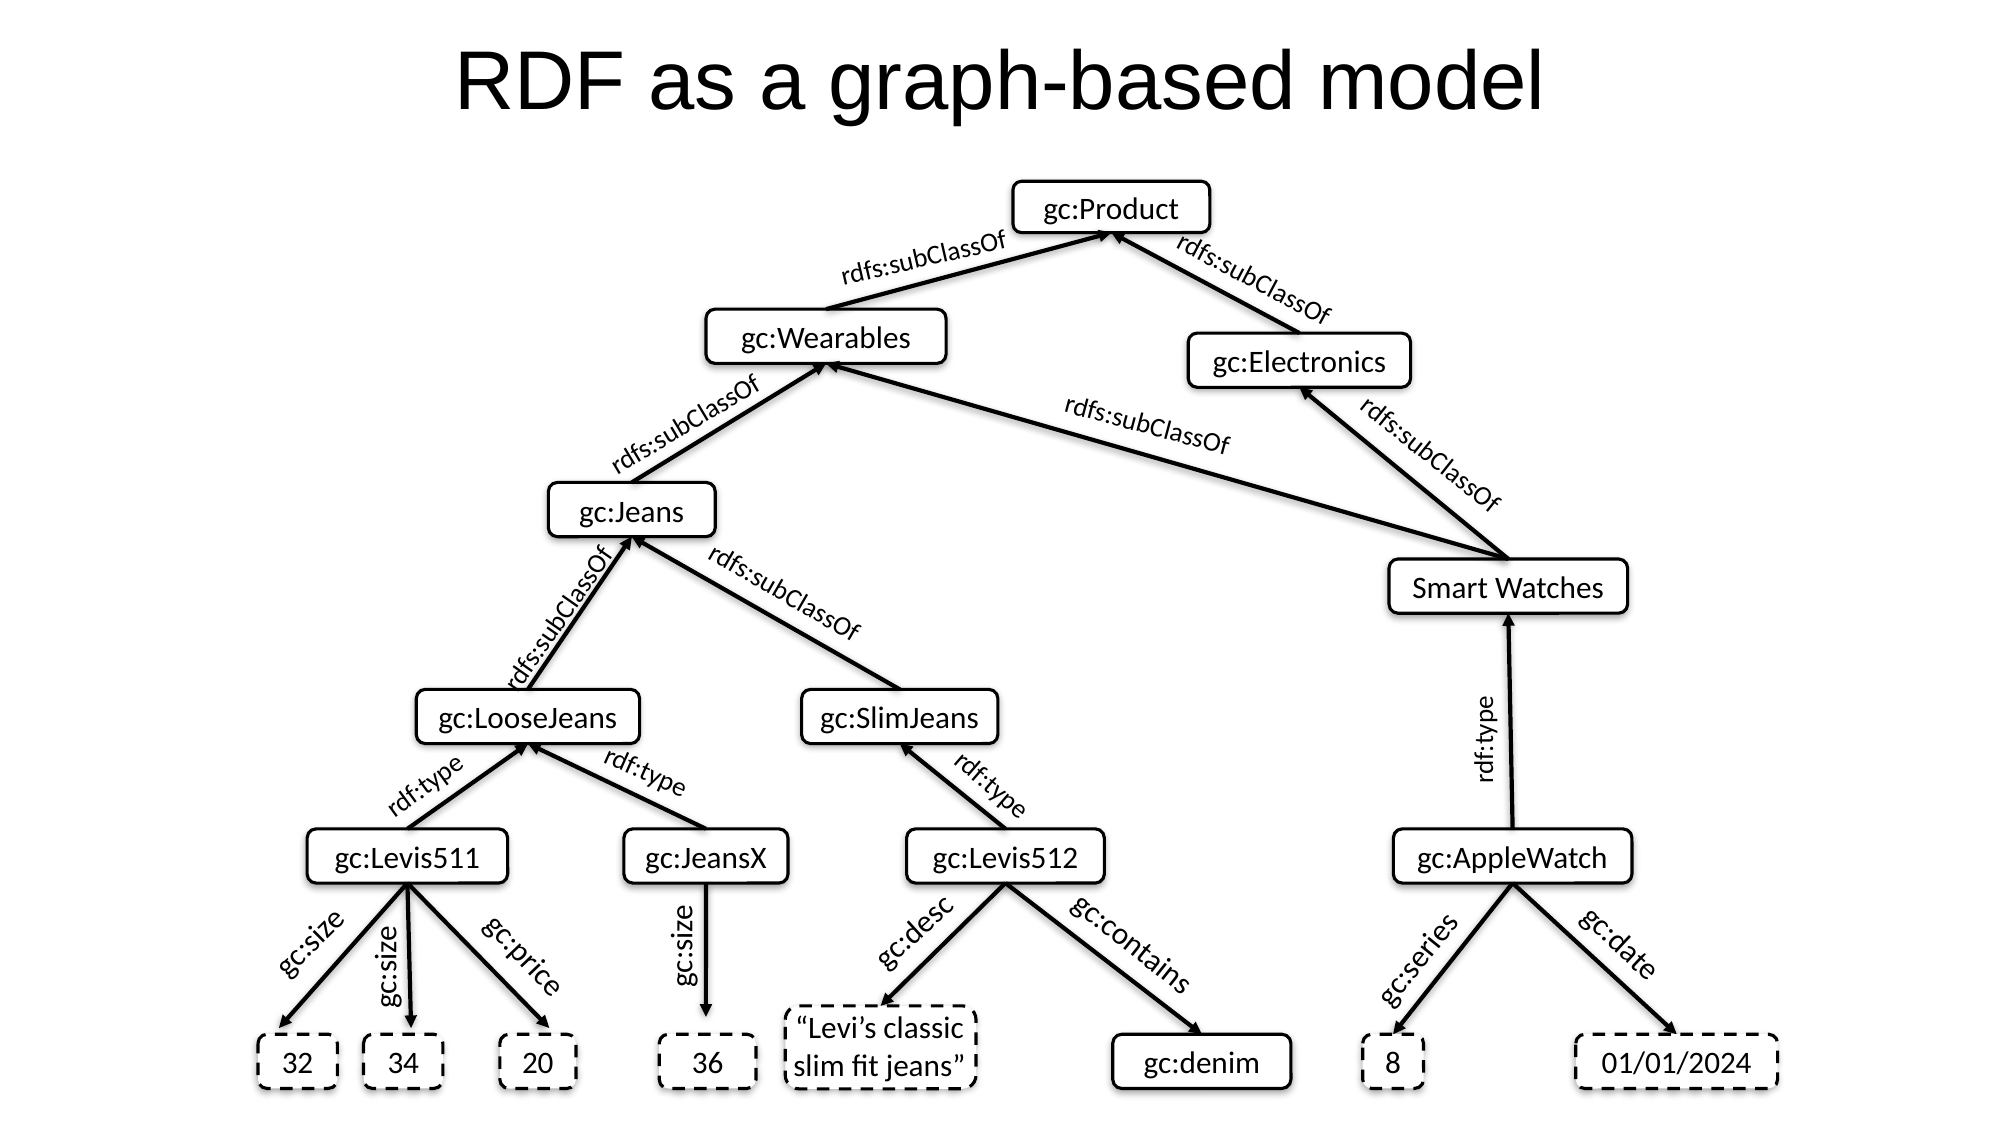

RDF as a graph-based model
gc:Product
rdfs:subClassOf
rdfs:subClassOf
gc:Wearables
gc:Electronics
rdfs:subClassOf
rdfs:subClassOf
rdfs:subClassOf
gc:Jeans
Smart Watches
rdfs:subClassOf
rdfs:subClassOf
gc:LooseJeans
gc:SlimJeans
rdf:type
rdf:type
rdf:type
rdf:type
gc:Levis511
gc:JeansX
gc:Levis512
gc:AppleWatch
gc:desc
gc:size
gc:date
gc:contains
gc:size
gc:price
gc:series
gc:size
“Levi’s classic slim fit jeans”

32
34
20
36
gc:denim
8
01/01/2024